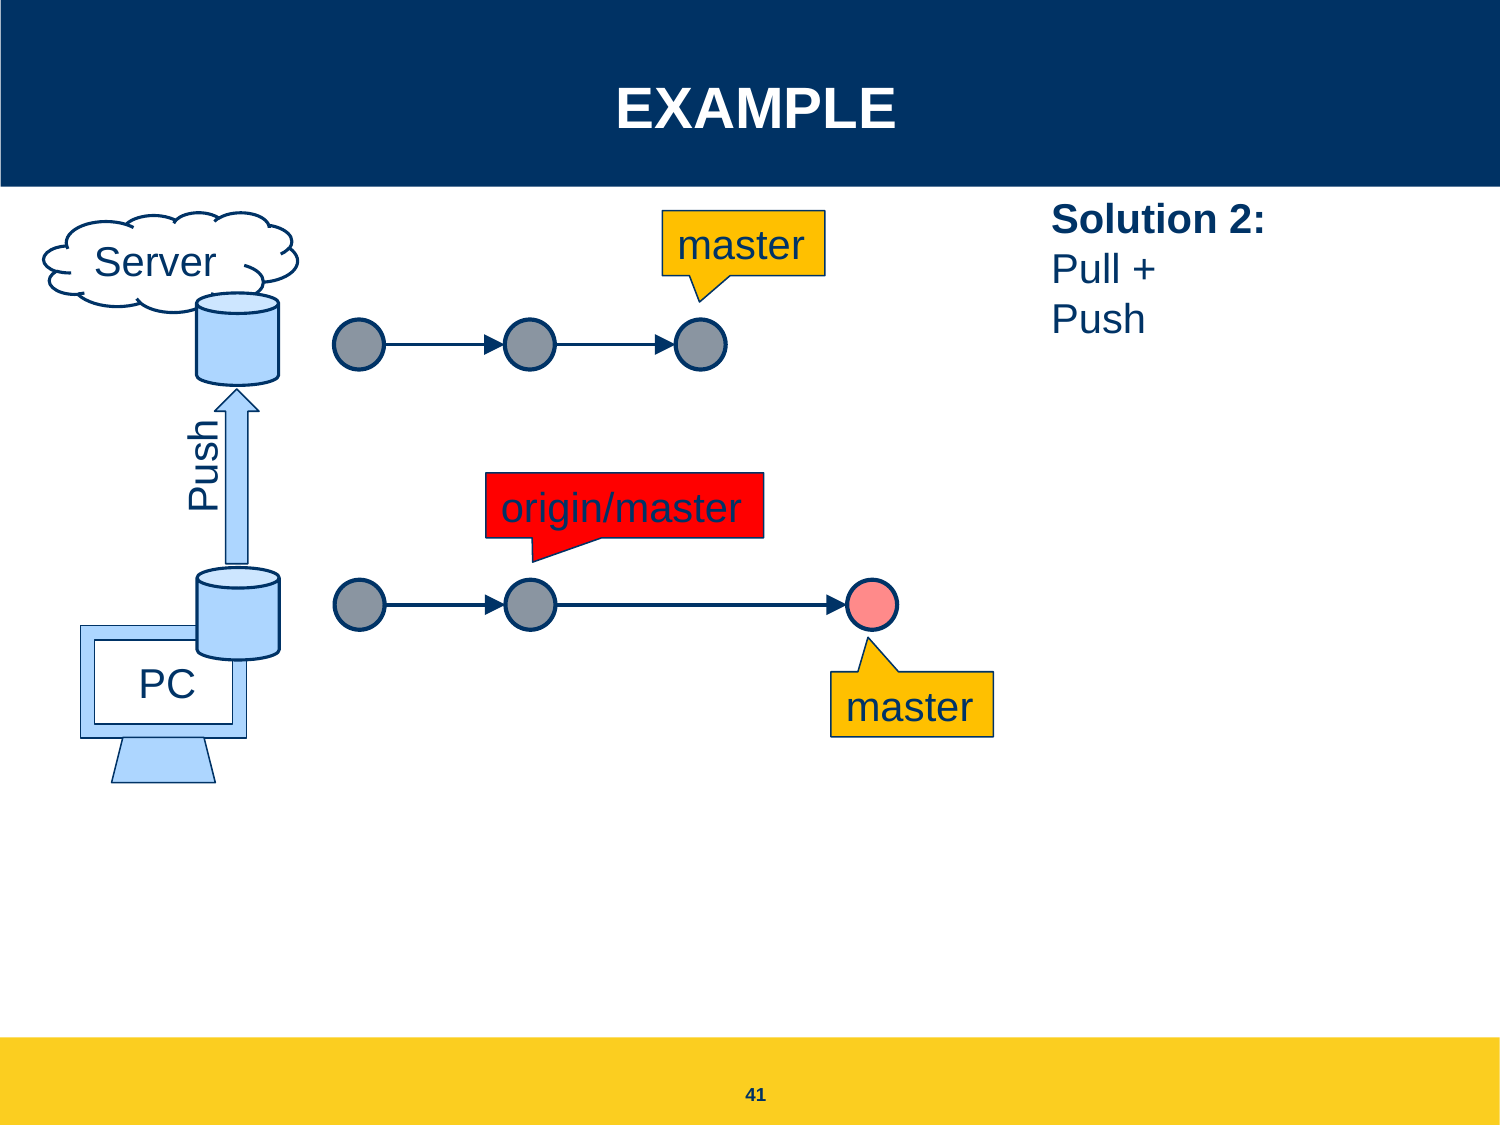

# Example
Solution 2:
Pull +
Push
master
Server

Push
origin/master

PC
master

41